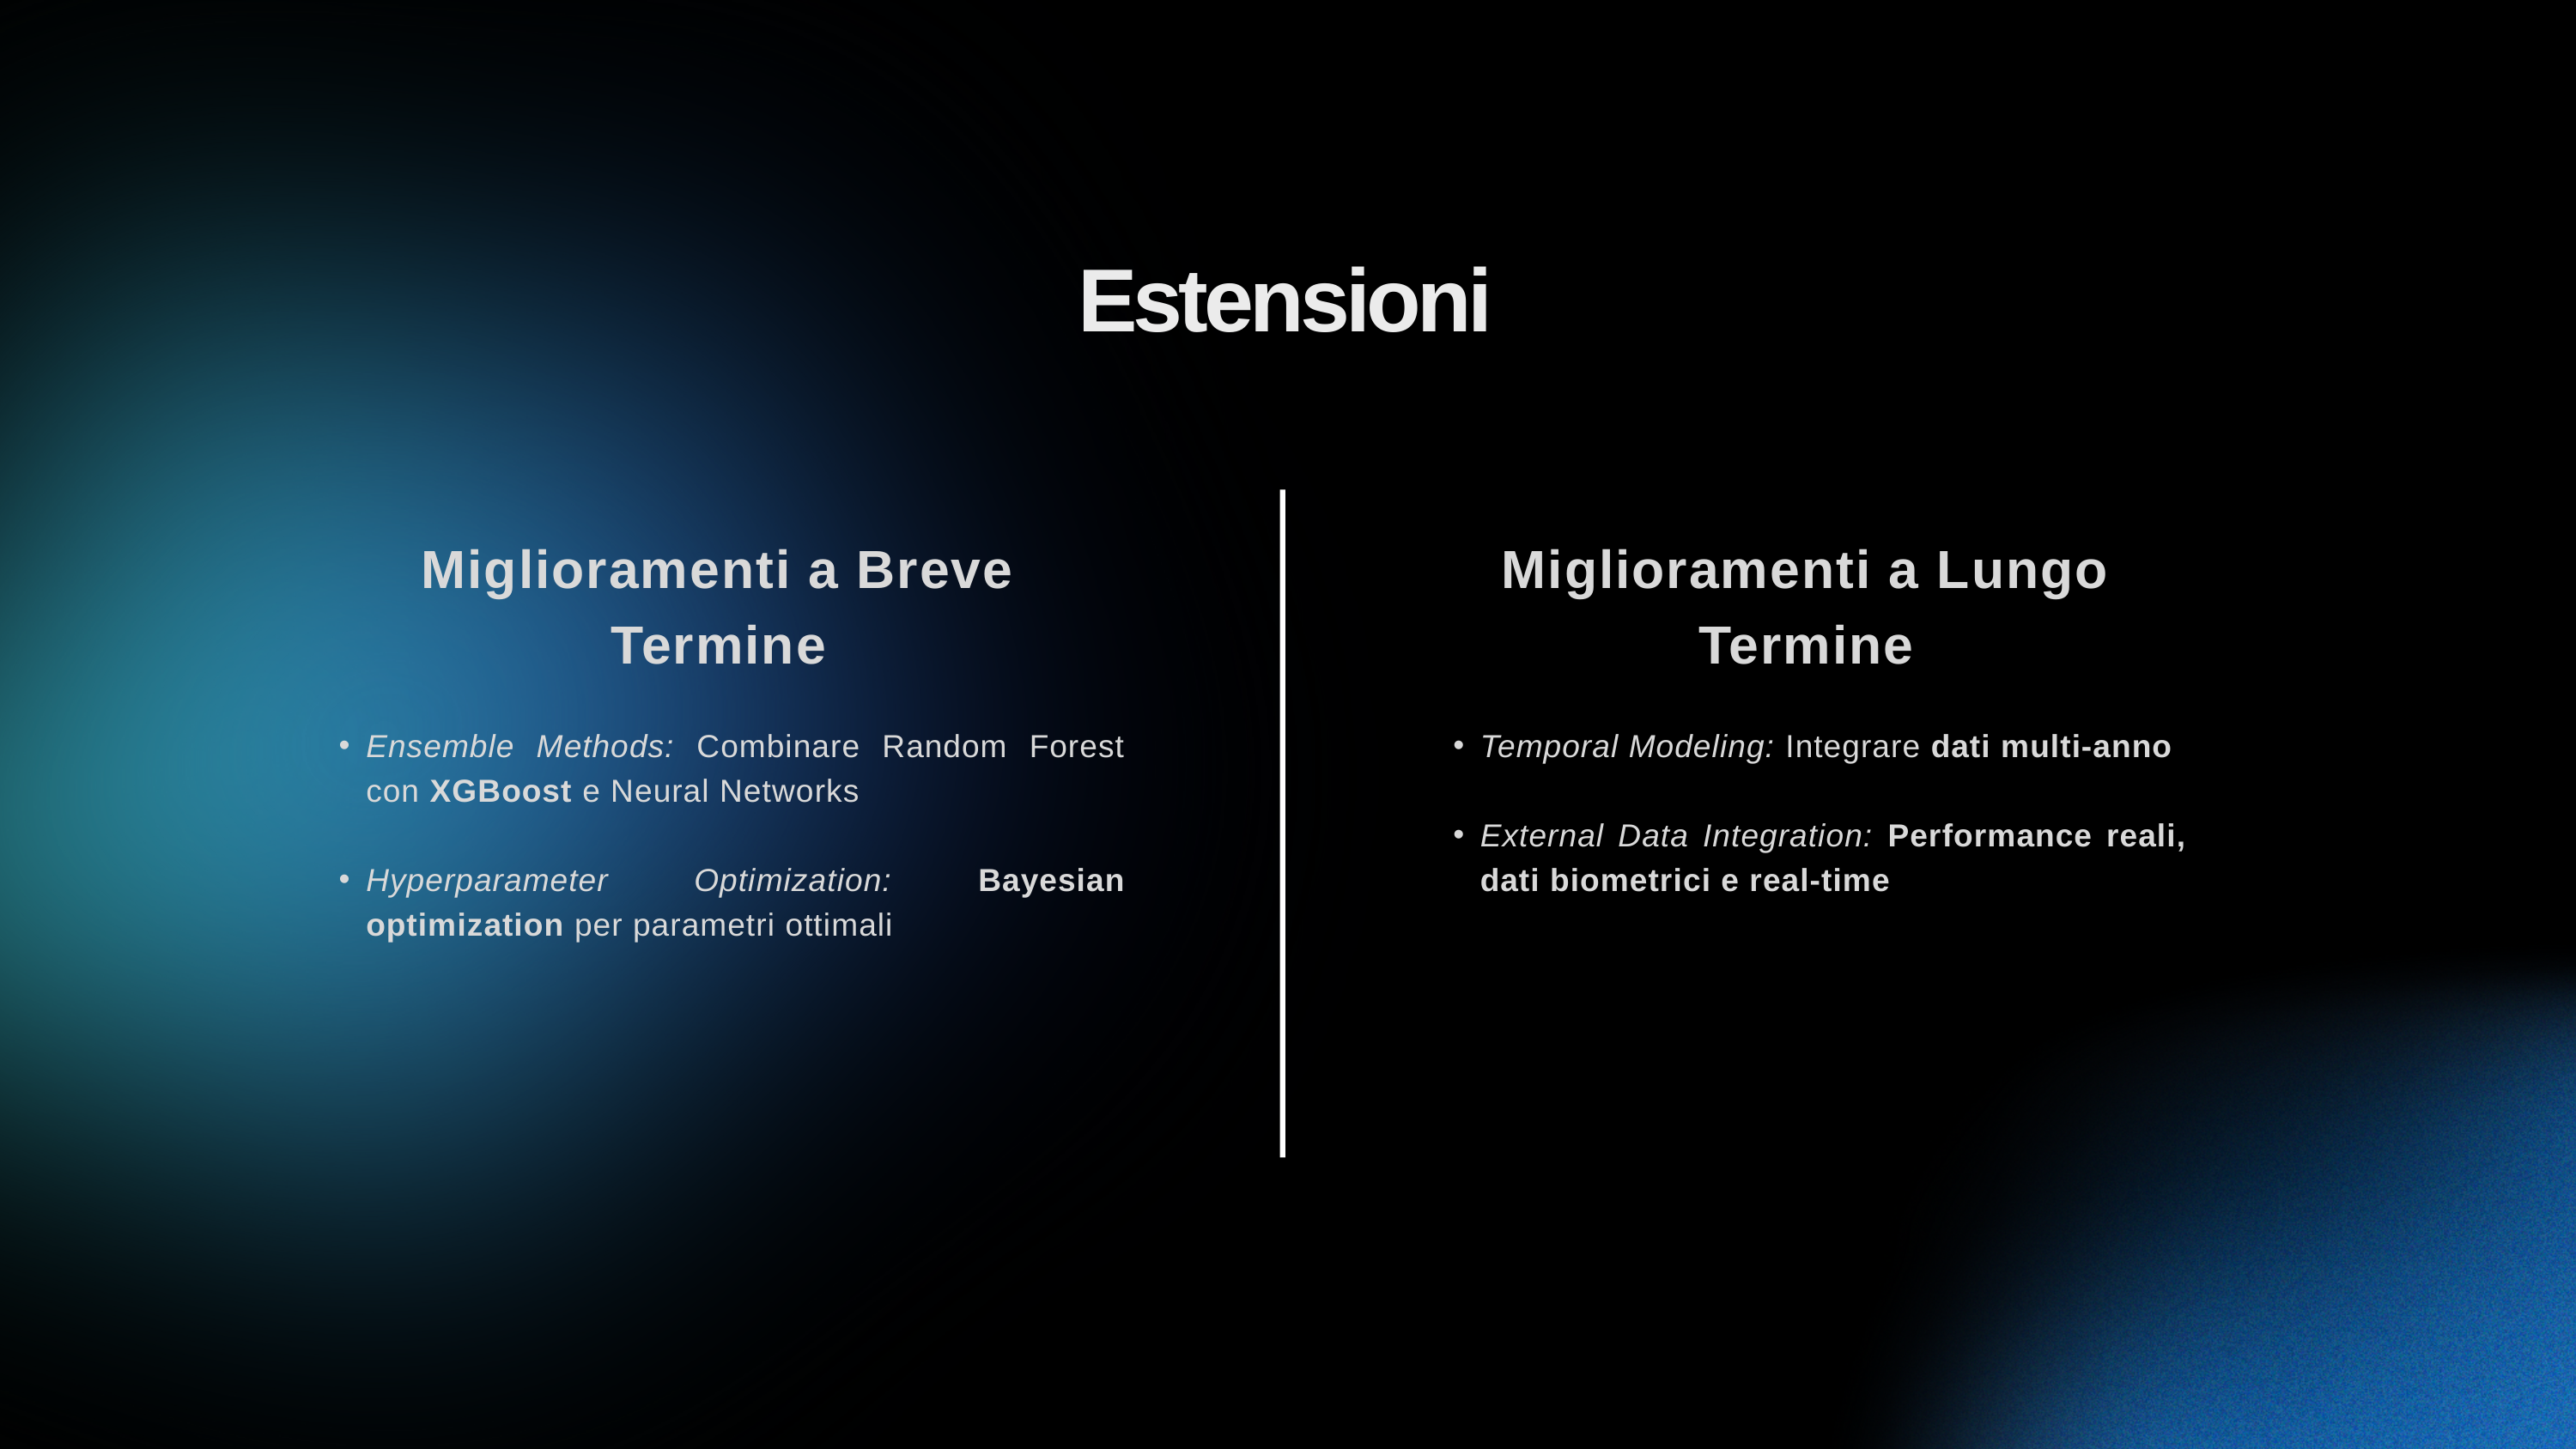

Estensioni

Miglioramenti a Breve Termine

Ensemble Methods: Combinare Random Forest con XGBoost e Neural Networks

Hyperparameter Optimization: Bayesian optimization per parametri ottimali

Miglioramenti a Lungo Termine

Temporal Modeling: Integrare dati multi-anno

External Data Integration: Performance reali, dati biometrici e real-time